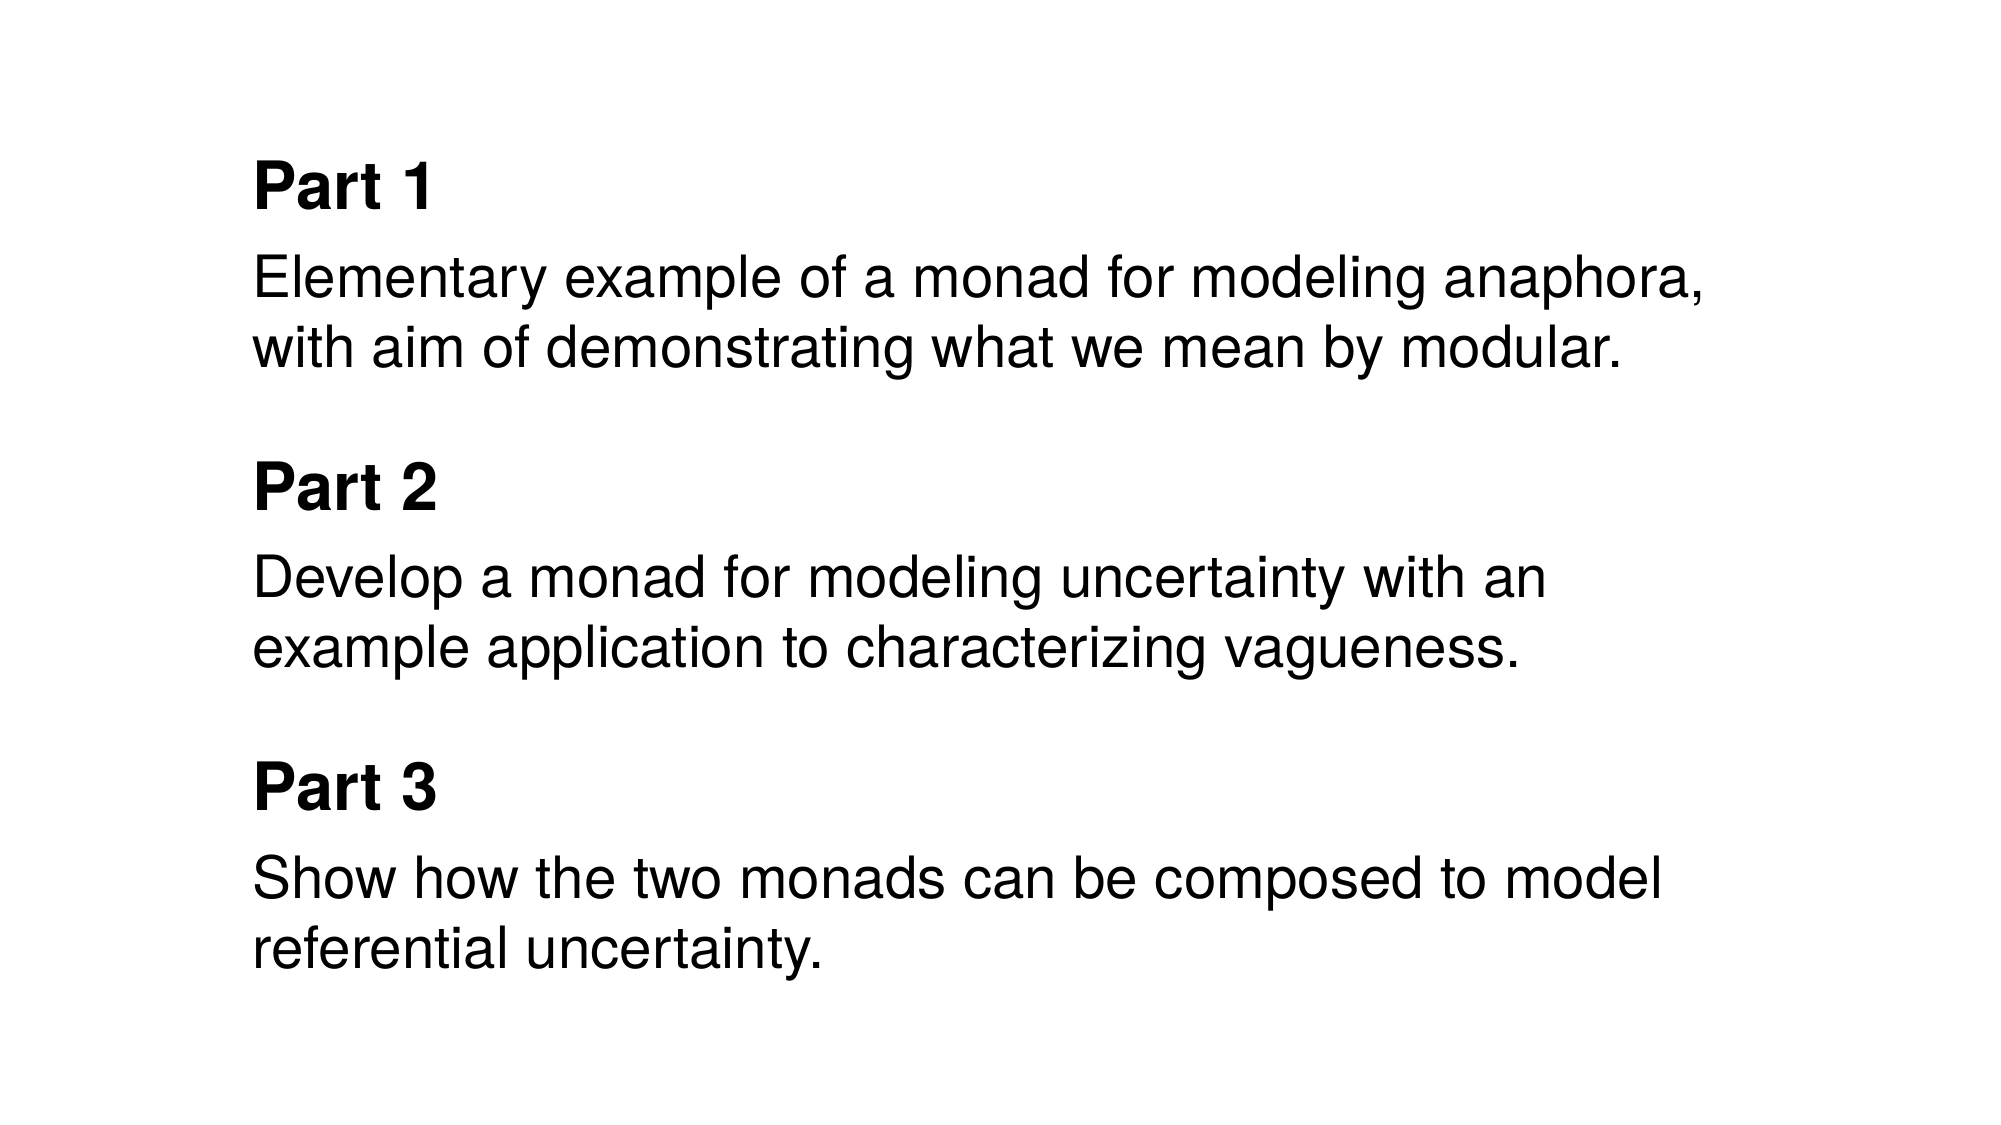

Part 1
Elementary example of a monad for modeling anaphora, with aim of demonstrating what we mean by modular.
Part 2
Develop a monad for modeling uncertainty with an example application to characterizing vagueness.
Part 3
Show how the two monads can be composed to model referential uncertainty.